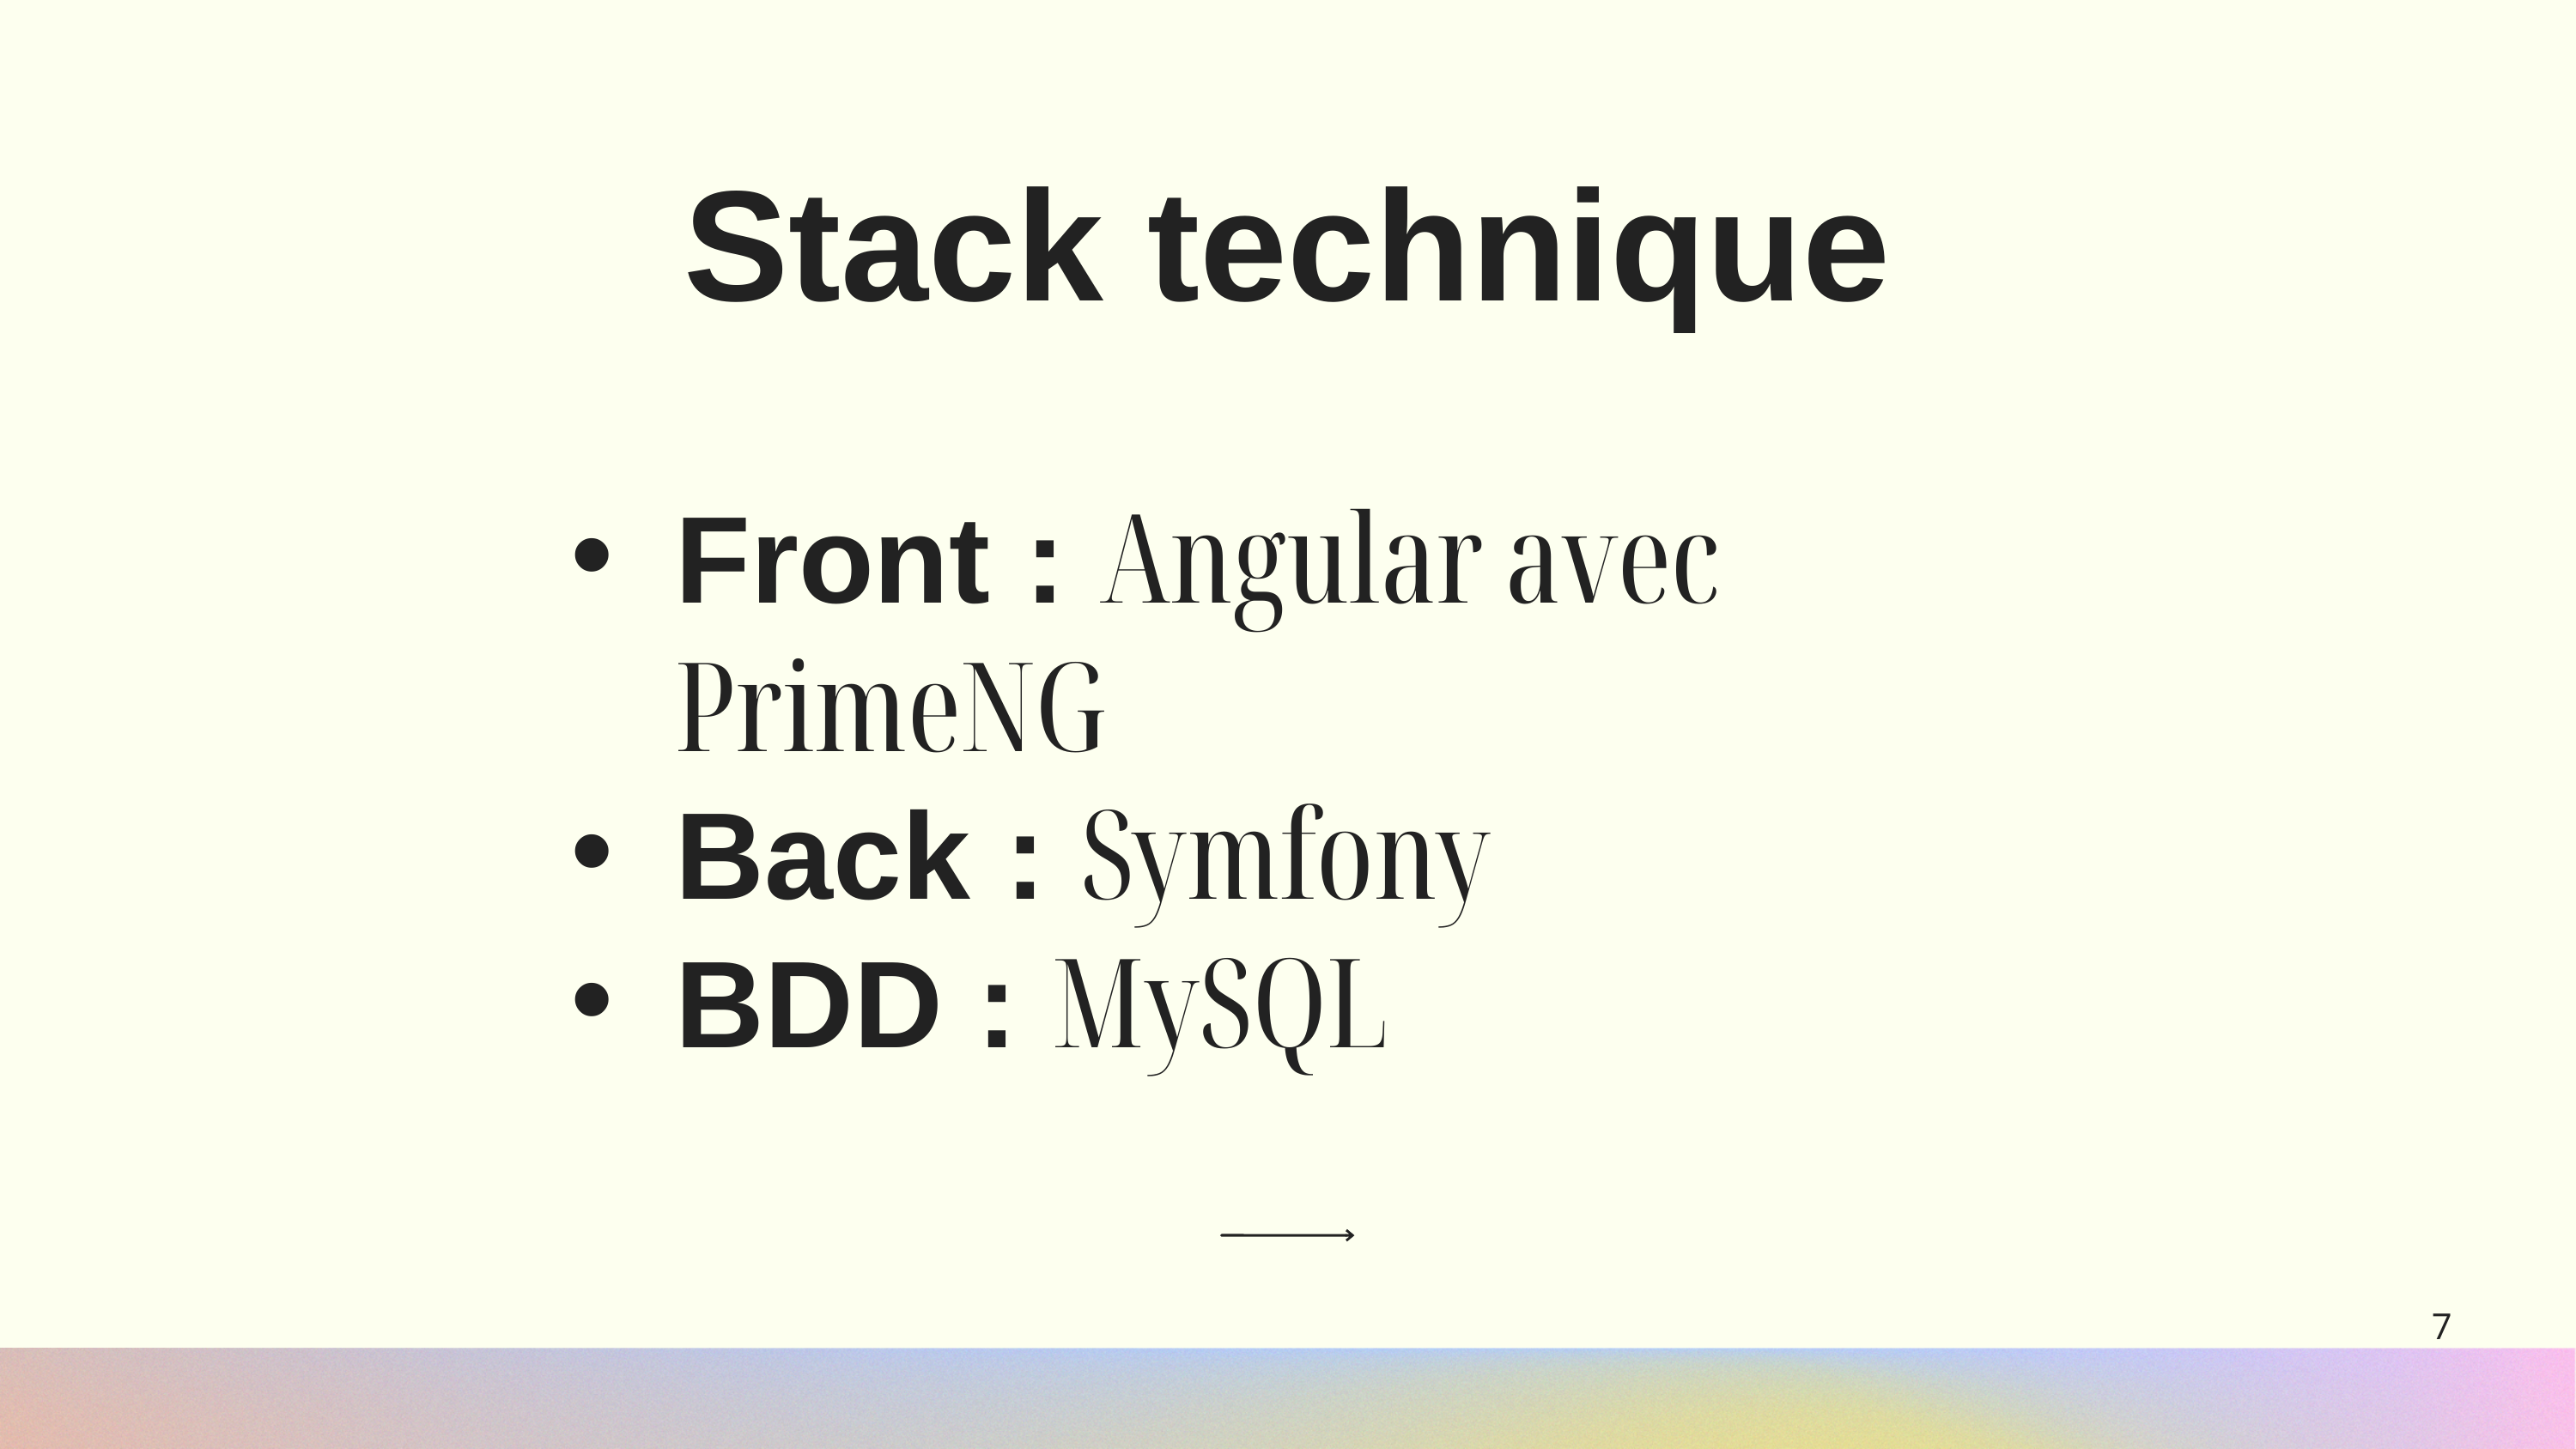

Stack technique
Front : Angular avec PrimeNG
Back : Symfony
BDD : MySQL

7